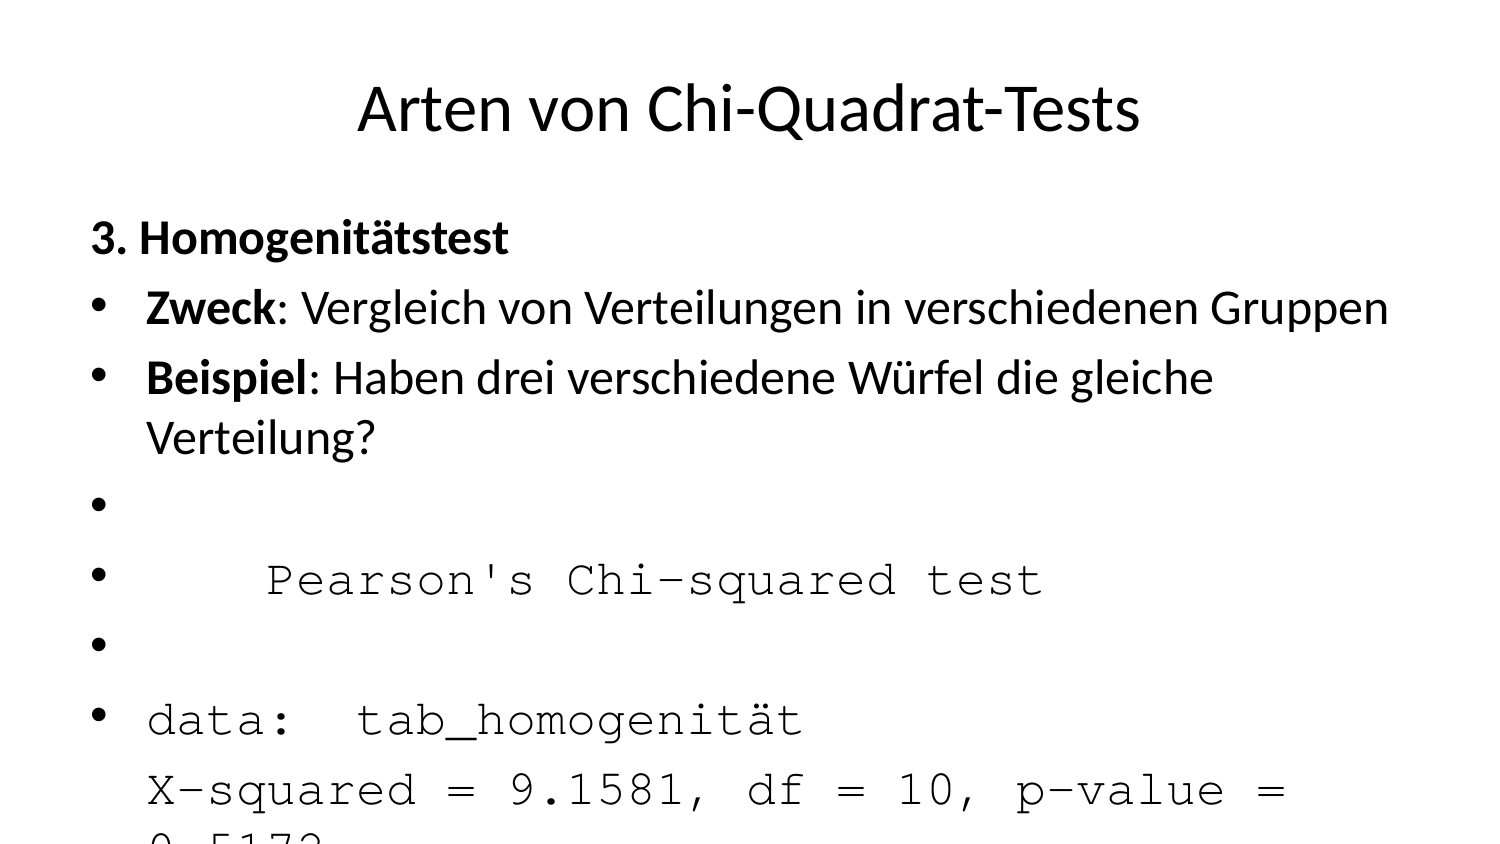

# Arten von Chi-Quadrat-Tests
3. Homogenitätstest
Zweck: Vergleich von Verteilungen in verschiedenen Gruppen
Beispiel: Haben drei verschiedene Würfel die gleiche Verteilung?

    Pearson's Chi-squared test

data:  tab_homogenität
X-squared = 9.1581, df = 10, p-value = 0.5172